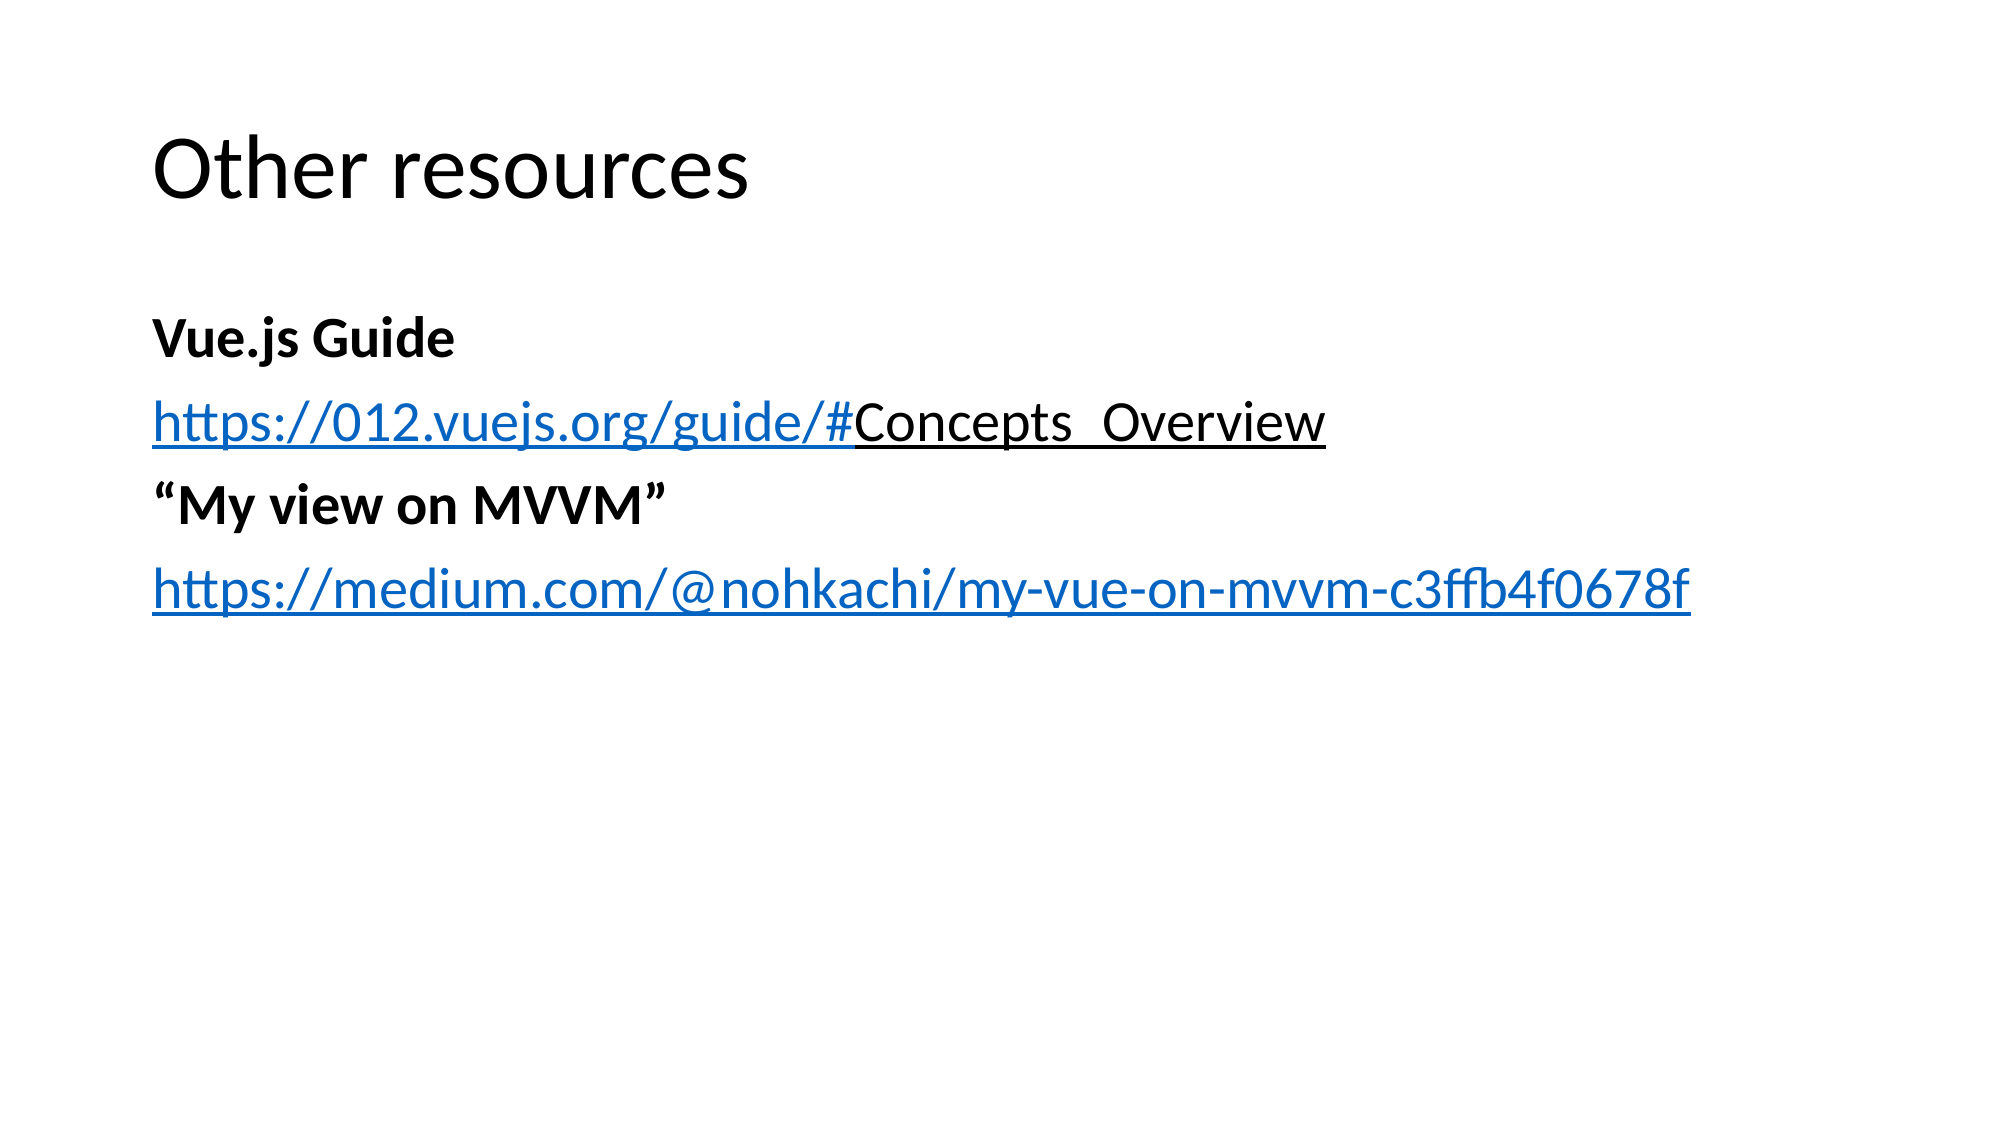

# Other resources
Vue.js Guide
https://012.vuejs.org/guide/#Concepts_Overview
“My view on MVVM”
https://medium.com/@nohkachi/my-vue-on-mvvm-c3ffb4f0678f